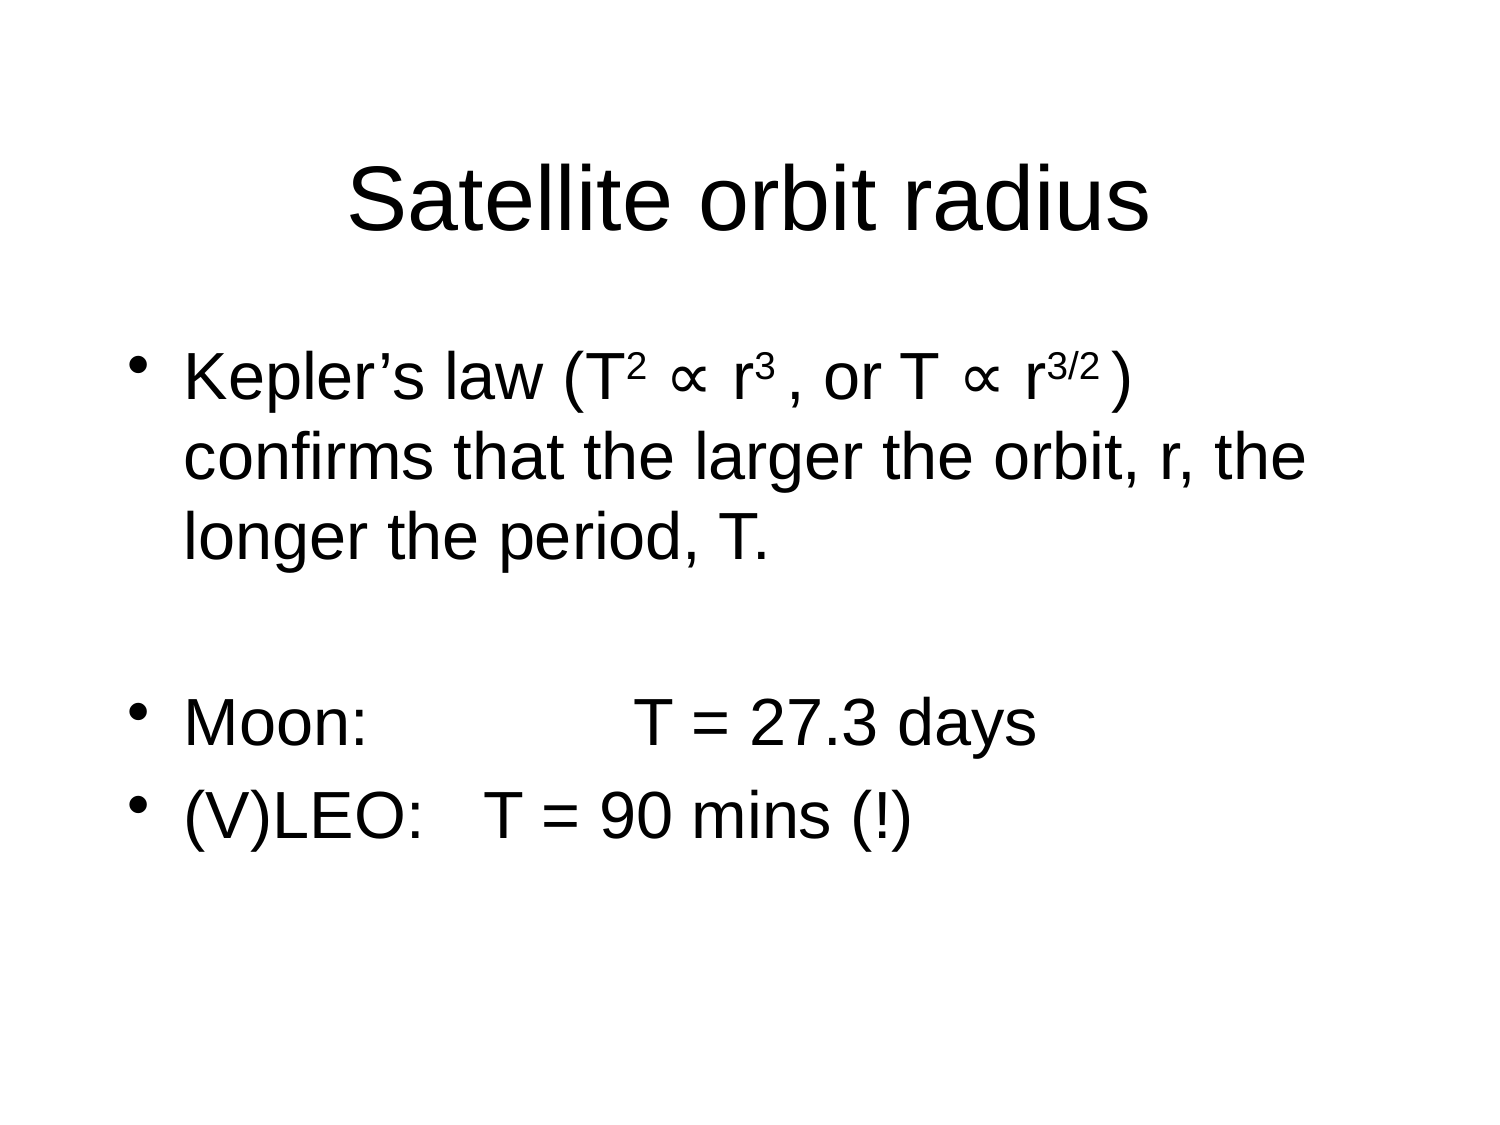

Kepler’s law (T2 ∝ r3 , or T ∝ r3/2 ) confirms that the larger the orbit, r, the longer the period, T.

Moon: 		T = 27.3 days
(V)LEO:  	T = 90 mins (!)
# Satellite orbit radius